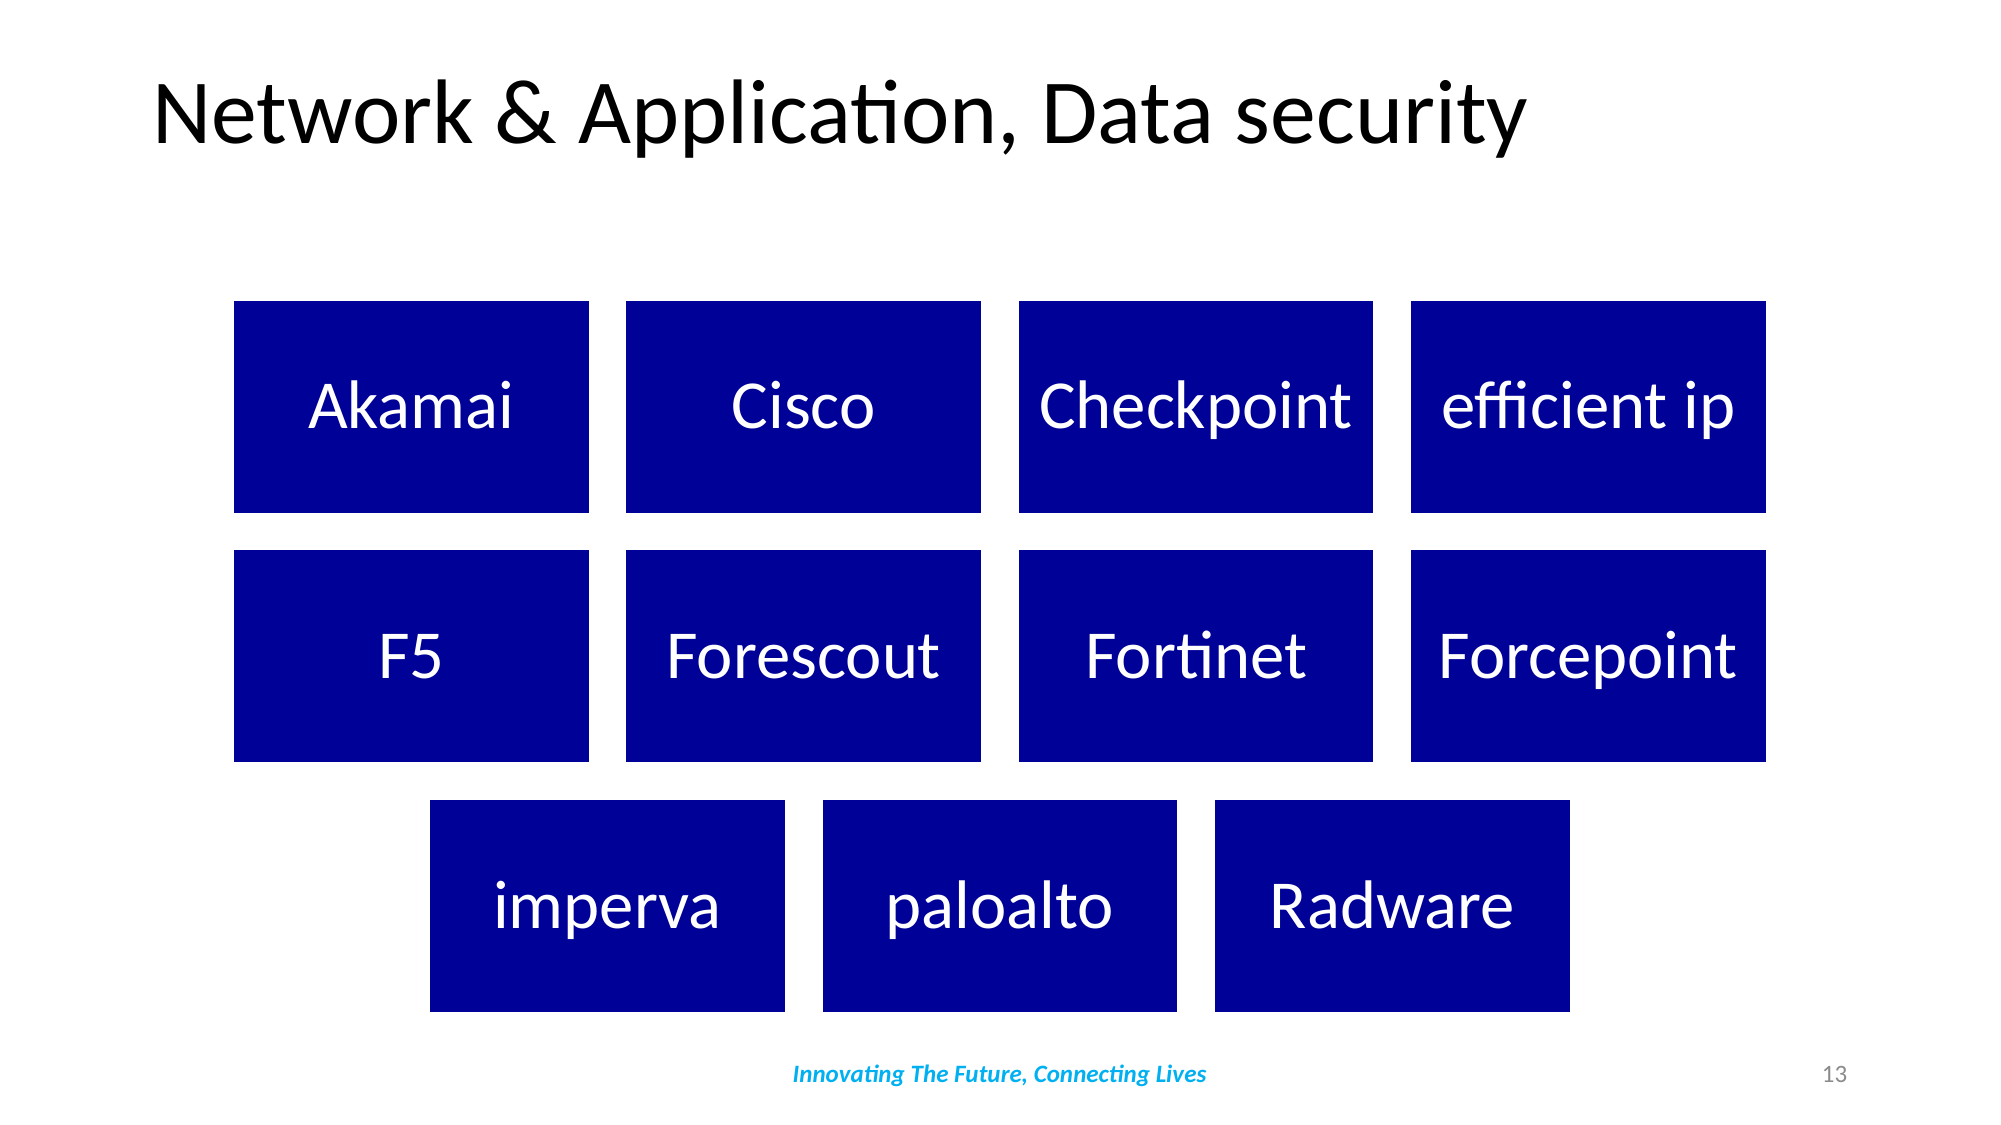

# Network & Application, Data security
Akamai
Cisco
Checkpoint
efficient ip
F5
Forescout
Fortinet
Forcepoint
imperva
paloalto
Radware
Innovating The Future, Connecting Lives
13